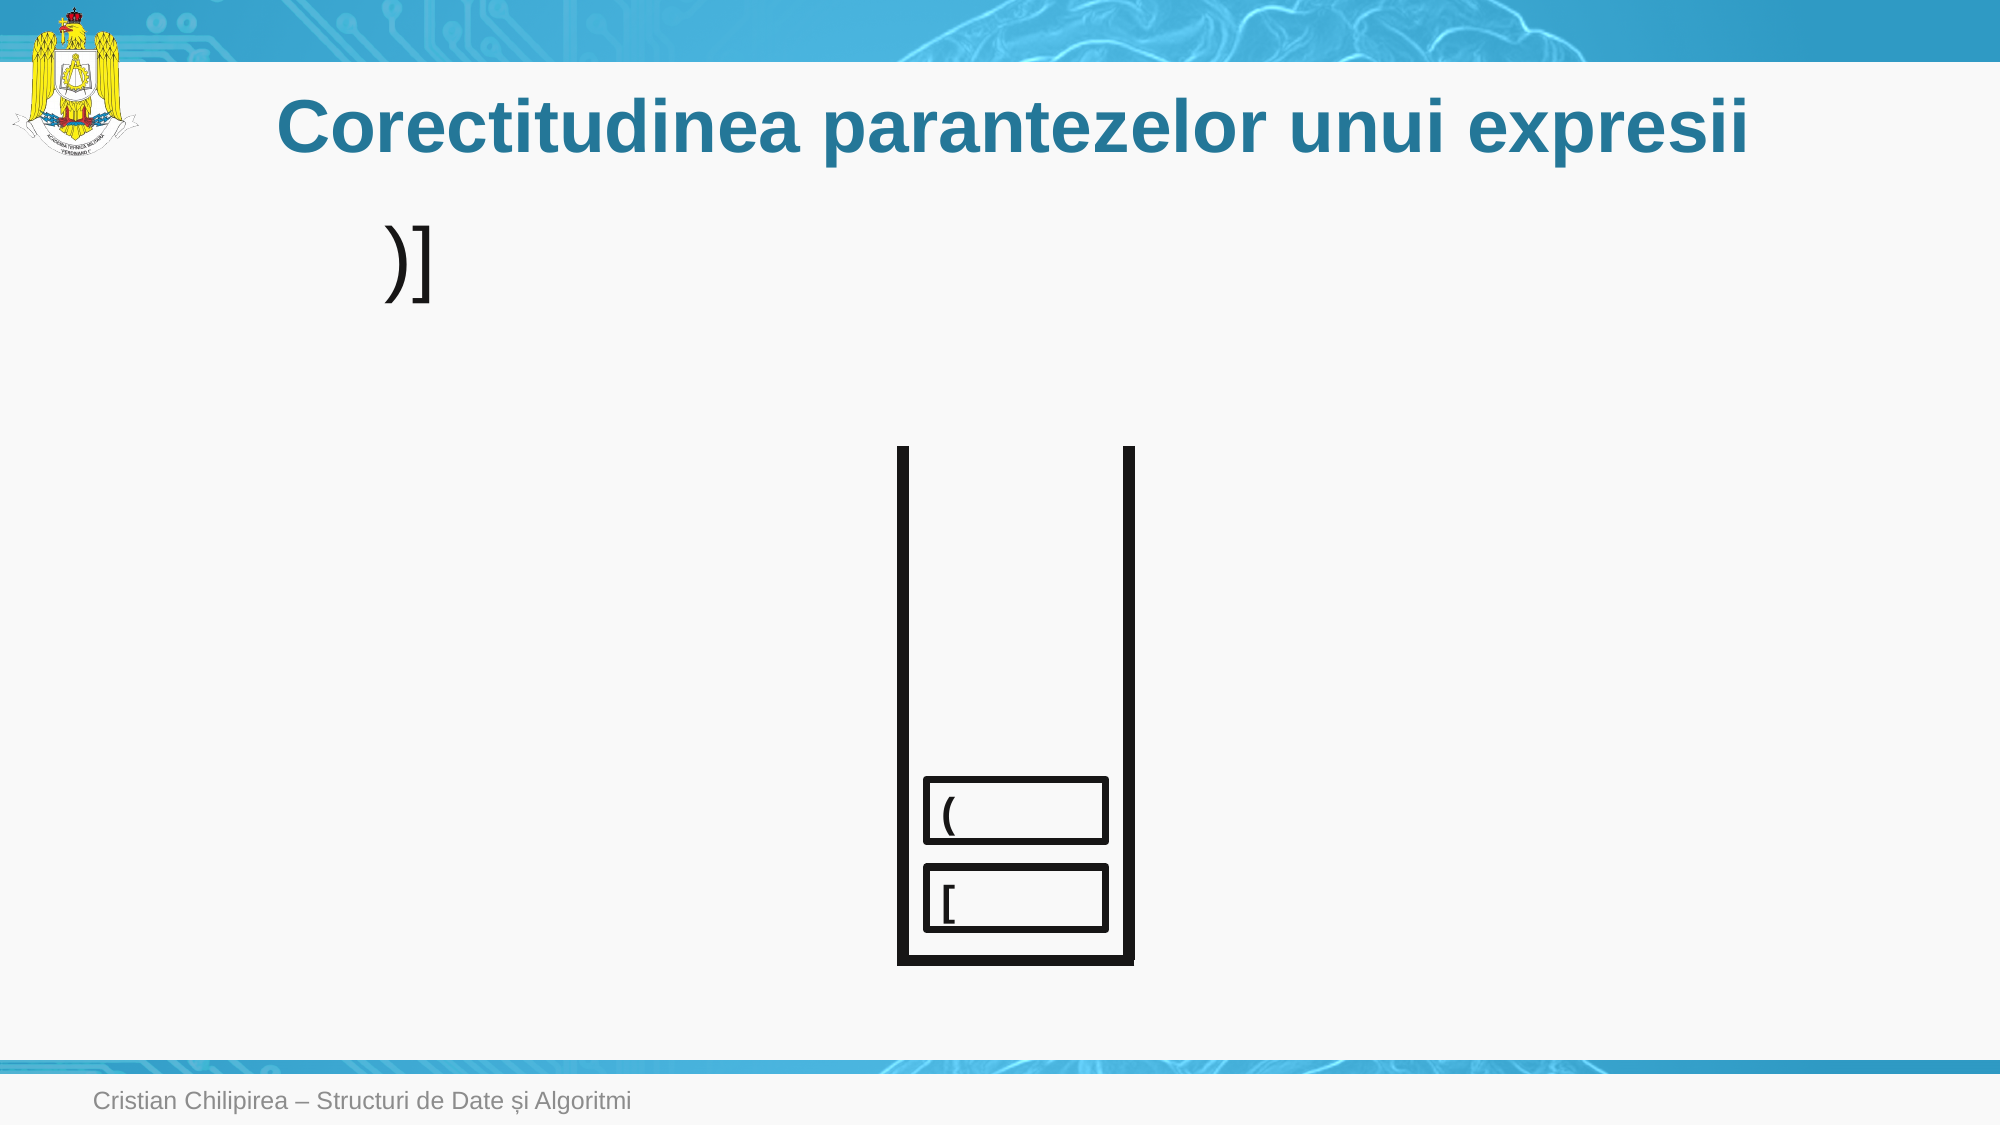

# Corectitudinea parantezelor unui expresii
)]
(
[
Cristian Chilipirea – Structuri de Date și Algoritmi